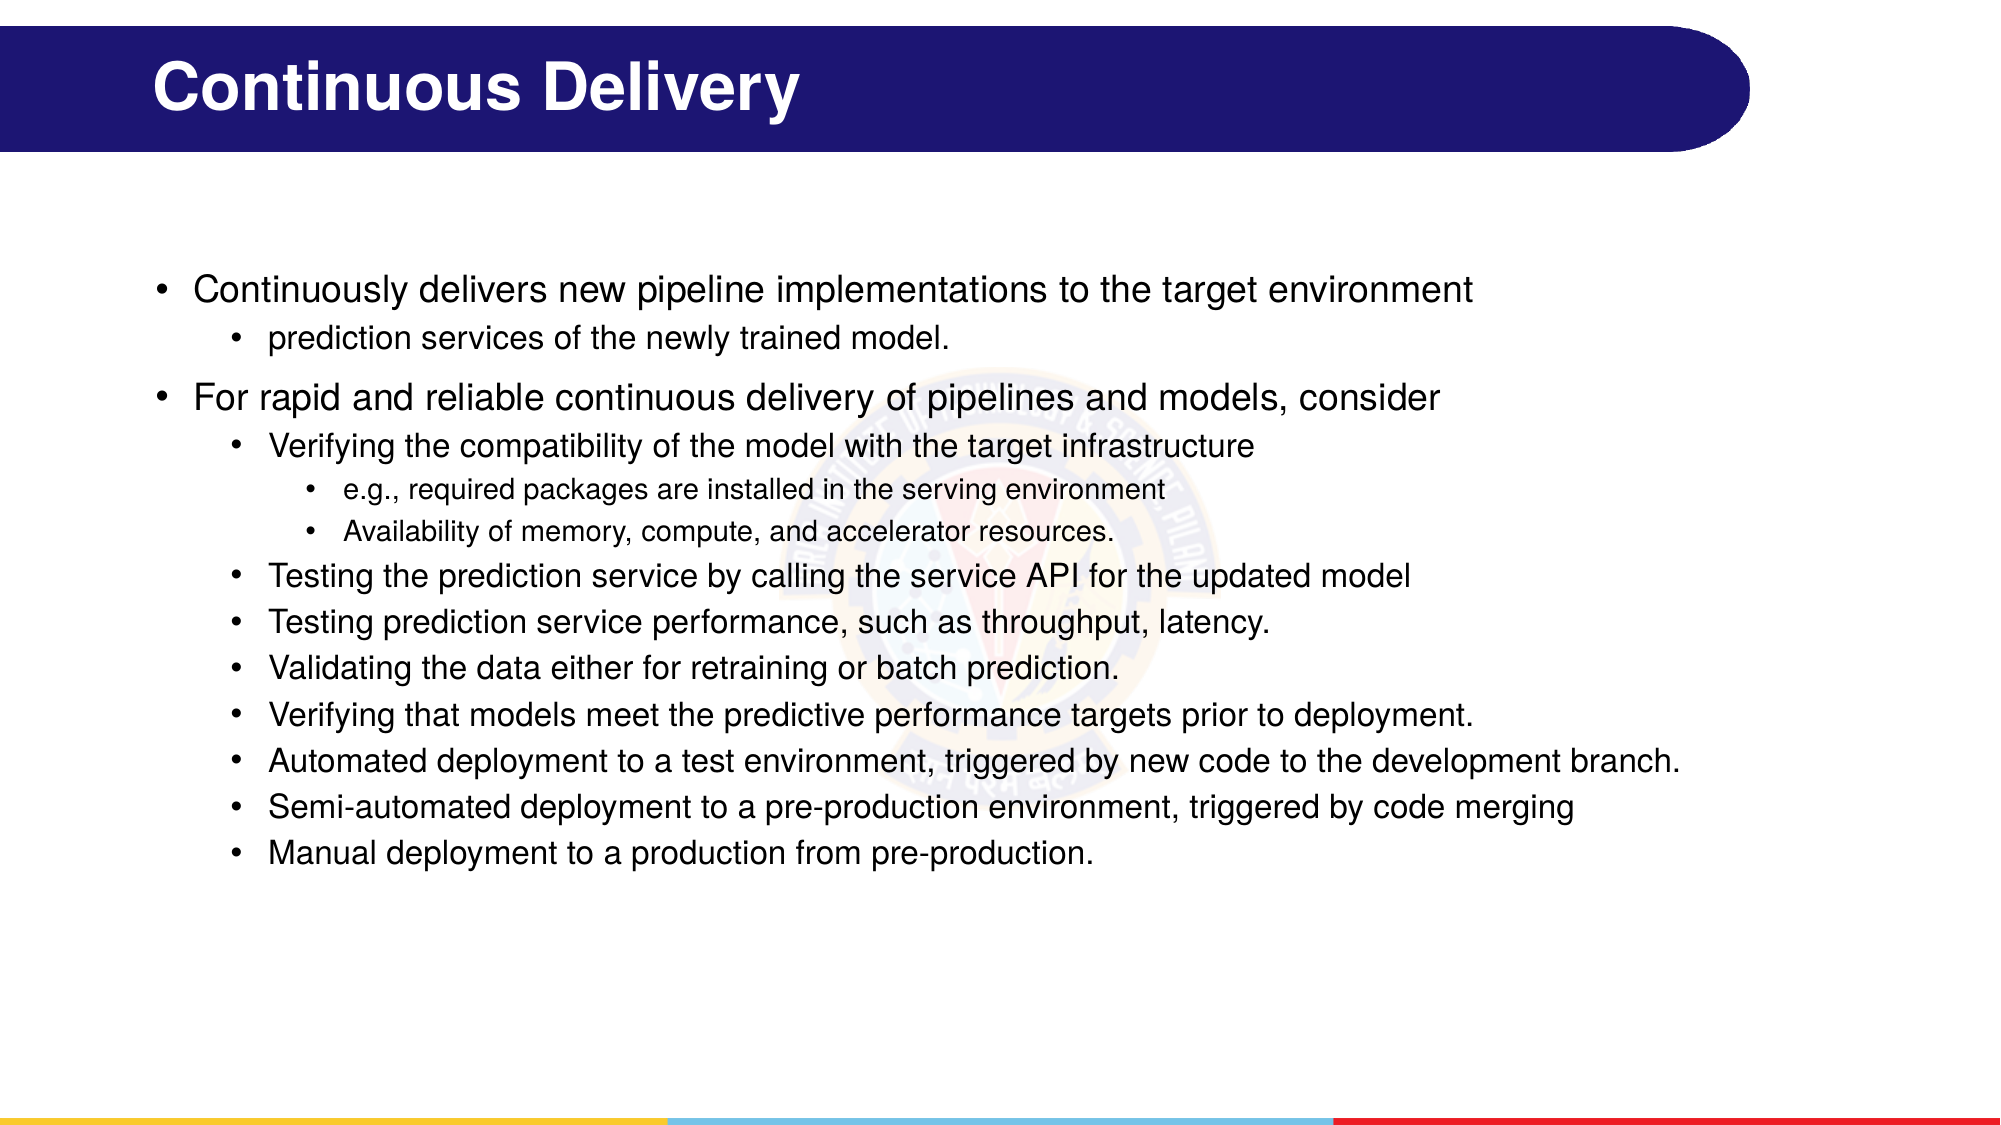

# Continuous Delivery

Continuously delivers new pipeline implementations to the target environment
prediction services of the newly trained model.
For rapid and reliable continuous delivery of pipelines and models, consider
Verifying the compatibility of the model with the target infrastructure
e.g., required packages are installed in the serving environment
Availability of memory, compute, and accelerator resources.
Testing the prediction service by calling the service API for the updated model
Testing prediction service performance, such as throughput, latency.
Validating the data either for retraining or batch prediction.
Verifying that models meet the predictive performance targets prior to deployment.
Automated deployment to a test environment, triggered by new code to the development branch.
Semi-automated deployment to a pre-production environment, triggered by code merging
Manual deployment to a production from pre-production.